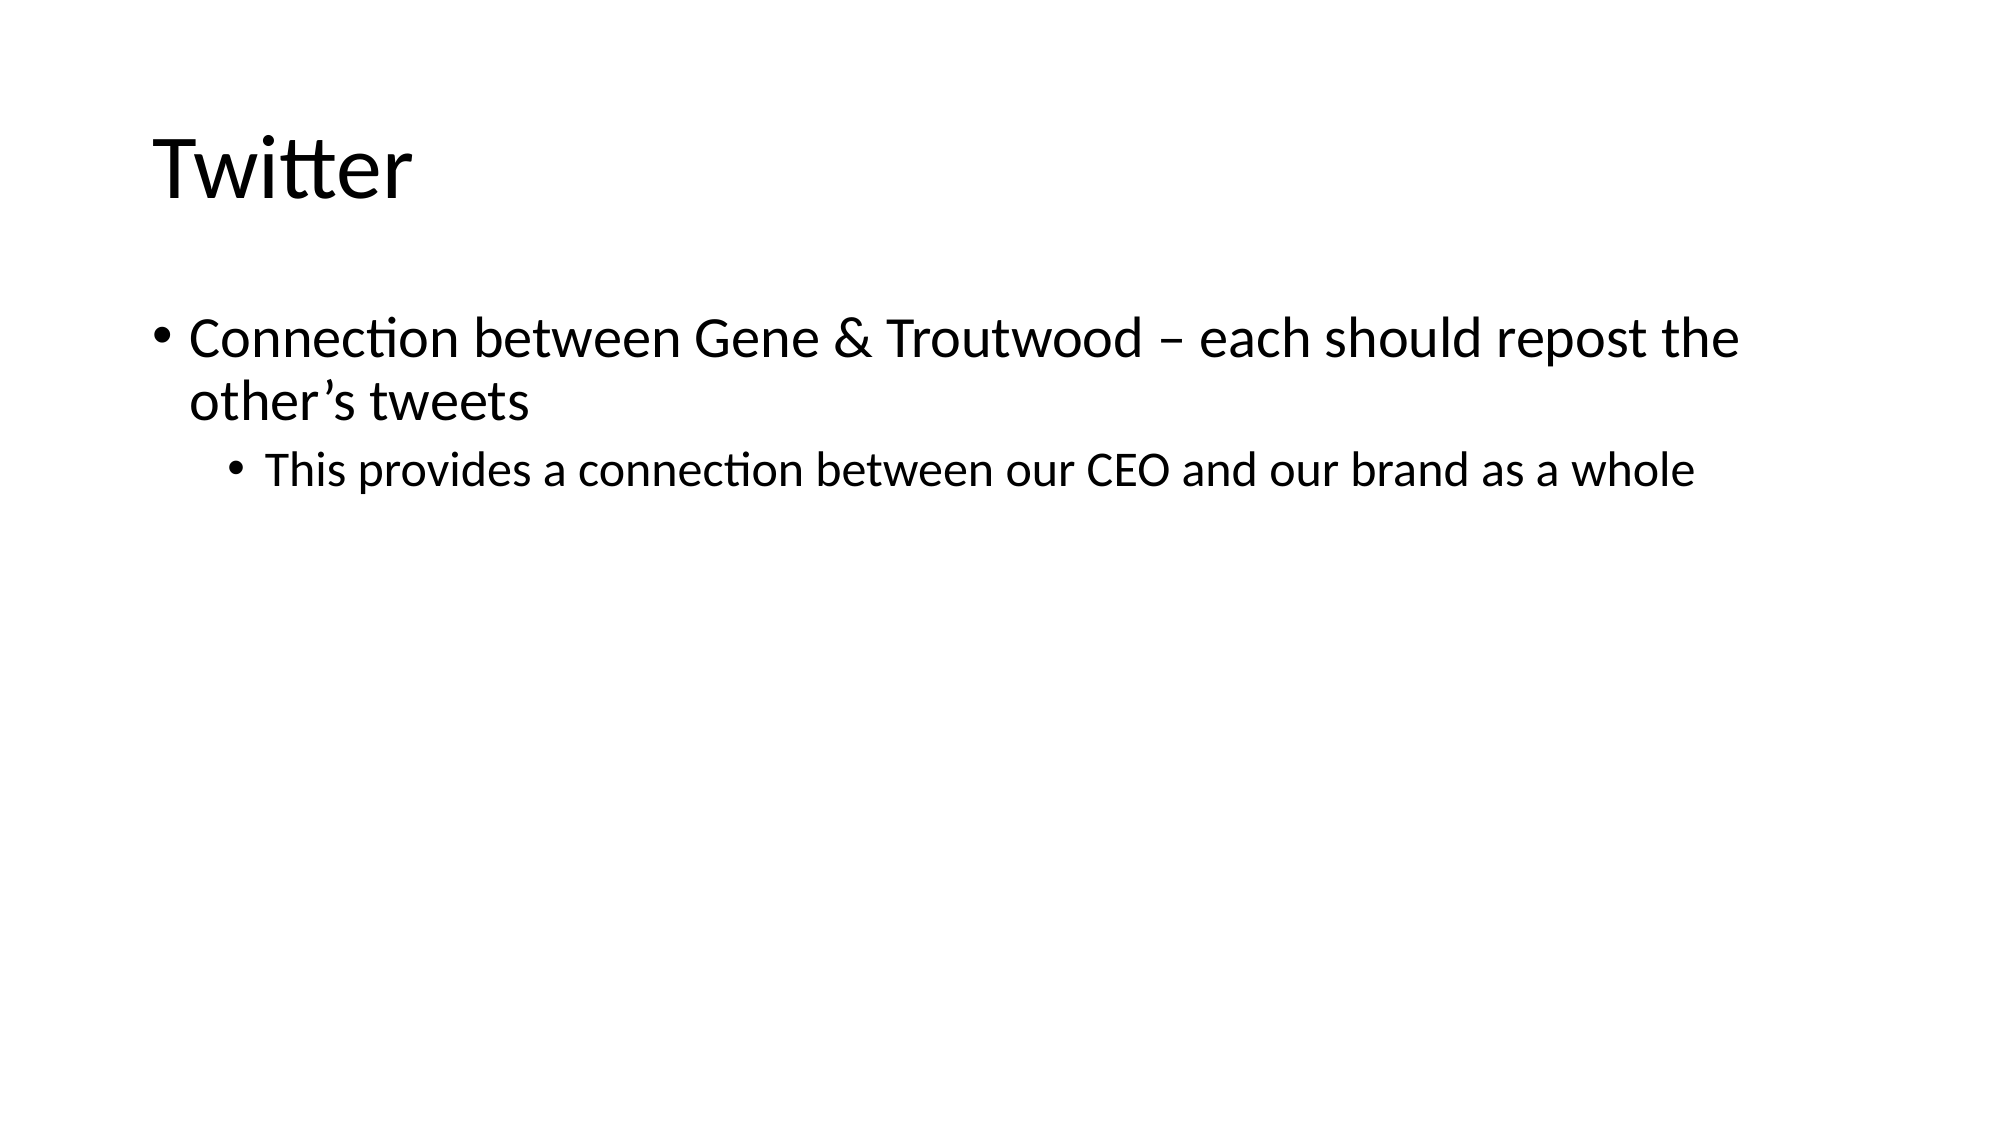

# Twitter
Connection between Gene & Troutwood – each should repost the other’s tweets
This provides a connection between our CEO and our brand as a whole